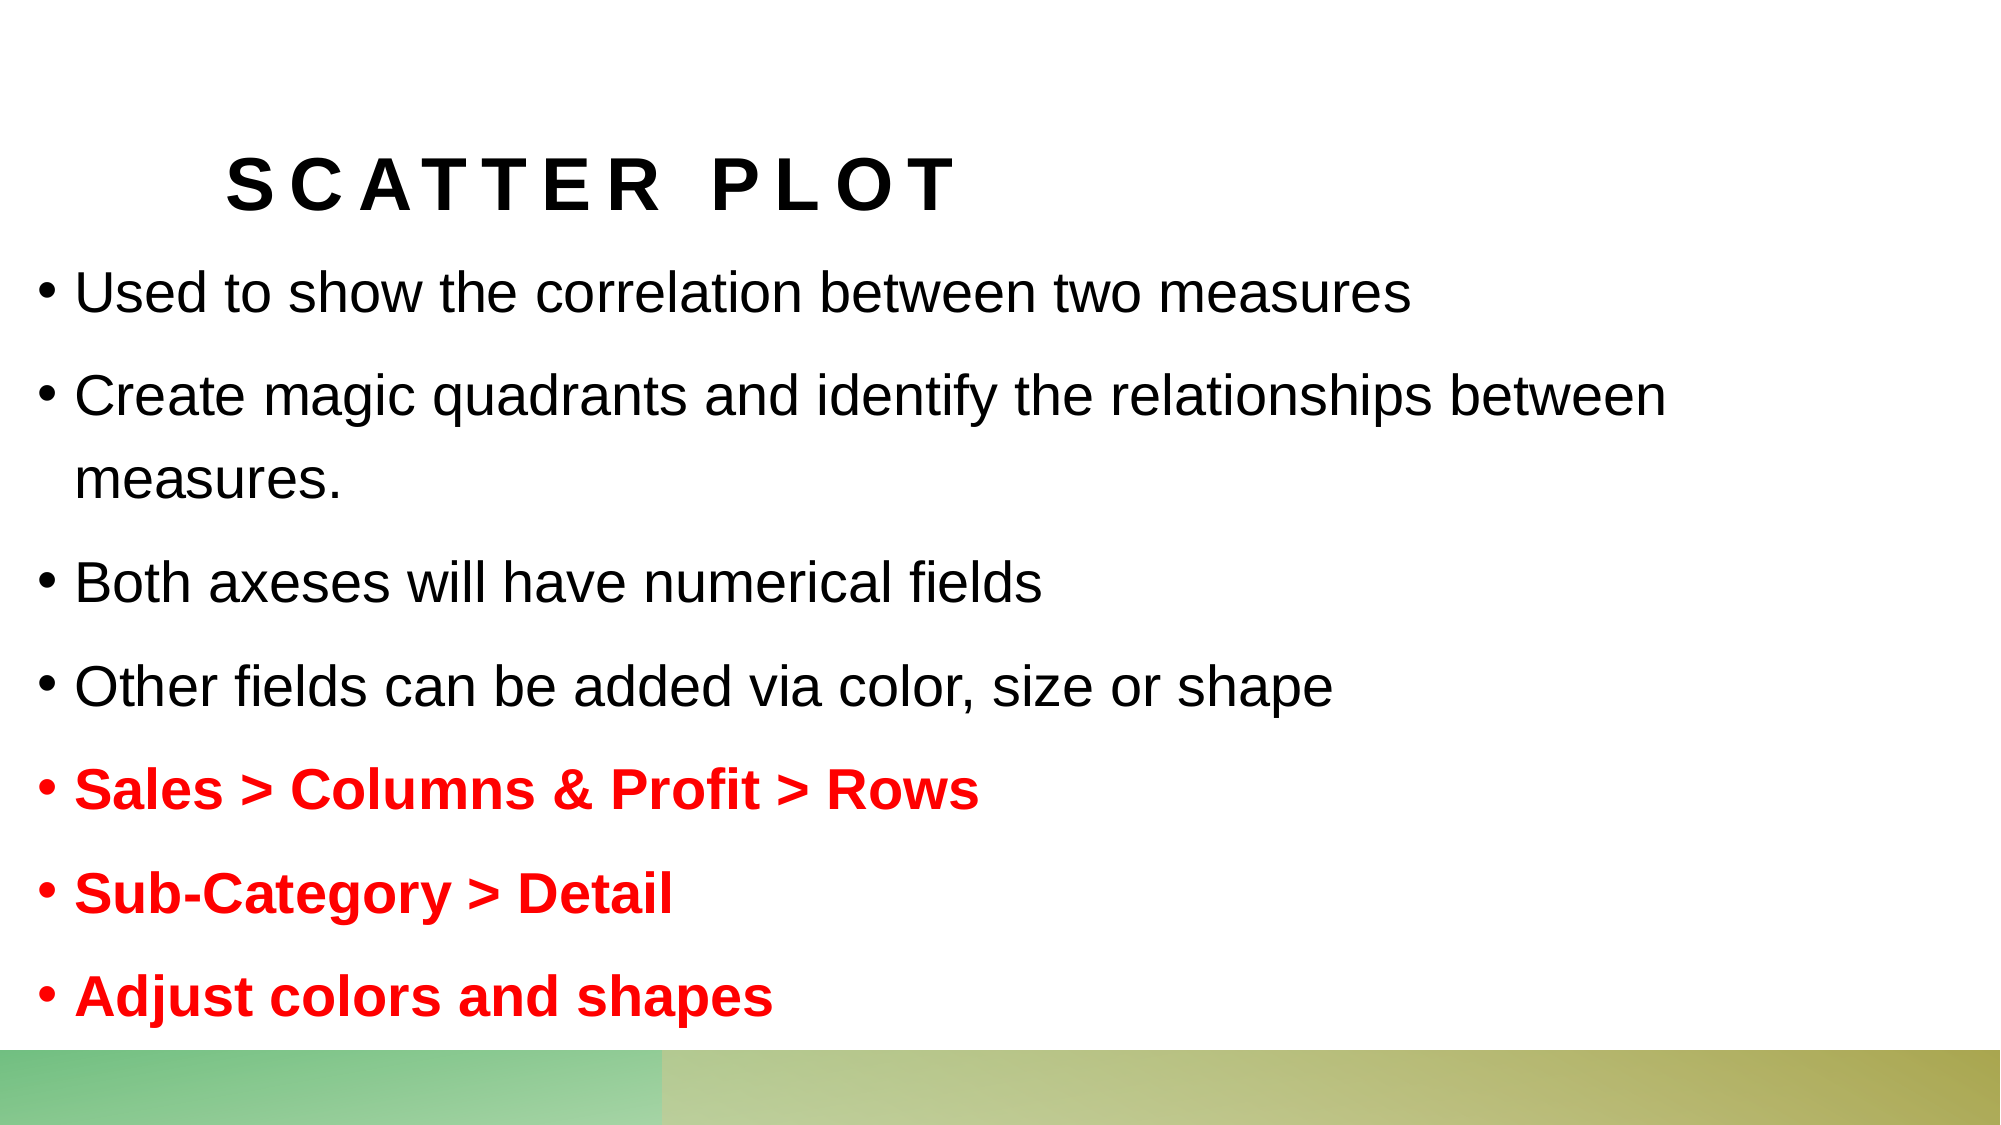

# Scatter plot
Used to show the correlation between two measures
Create magic quadrants and identify the relationships between measures.
Both axeses will have numerical fields
Other fields can be added via color, size or shape
Sales > Columns & Profit > Rows
Sub-Category > Detail
Adjust colors and shapes